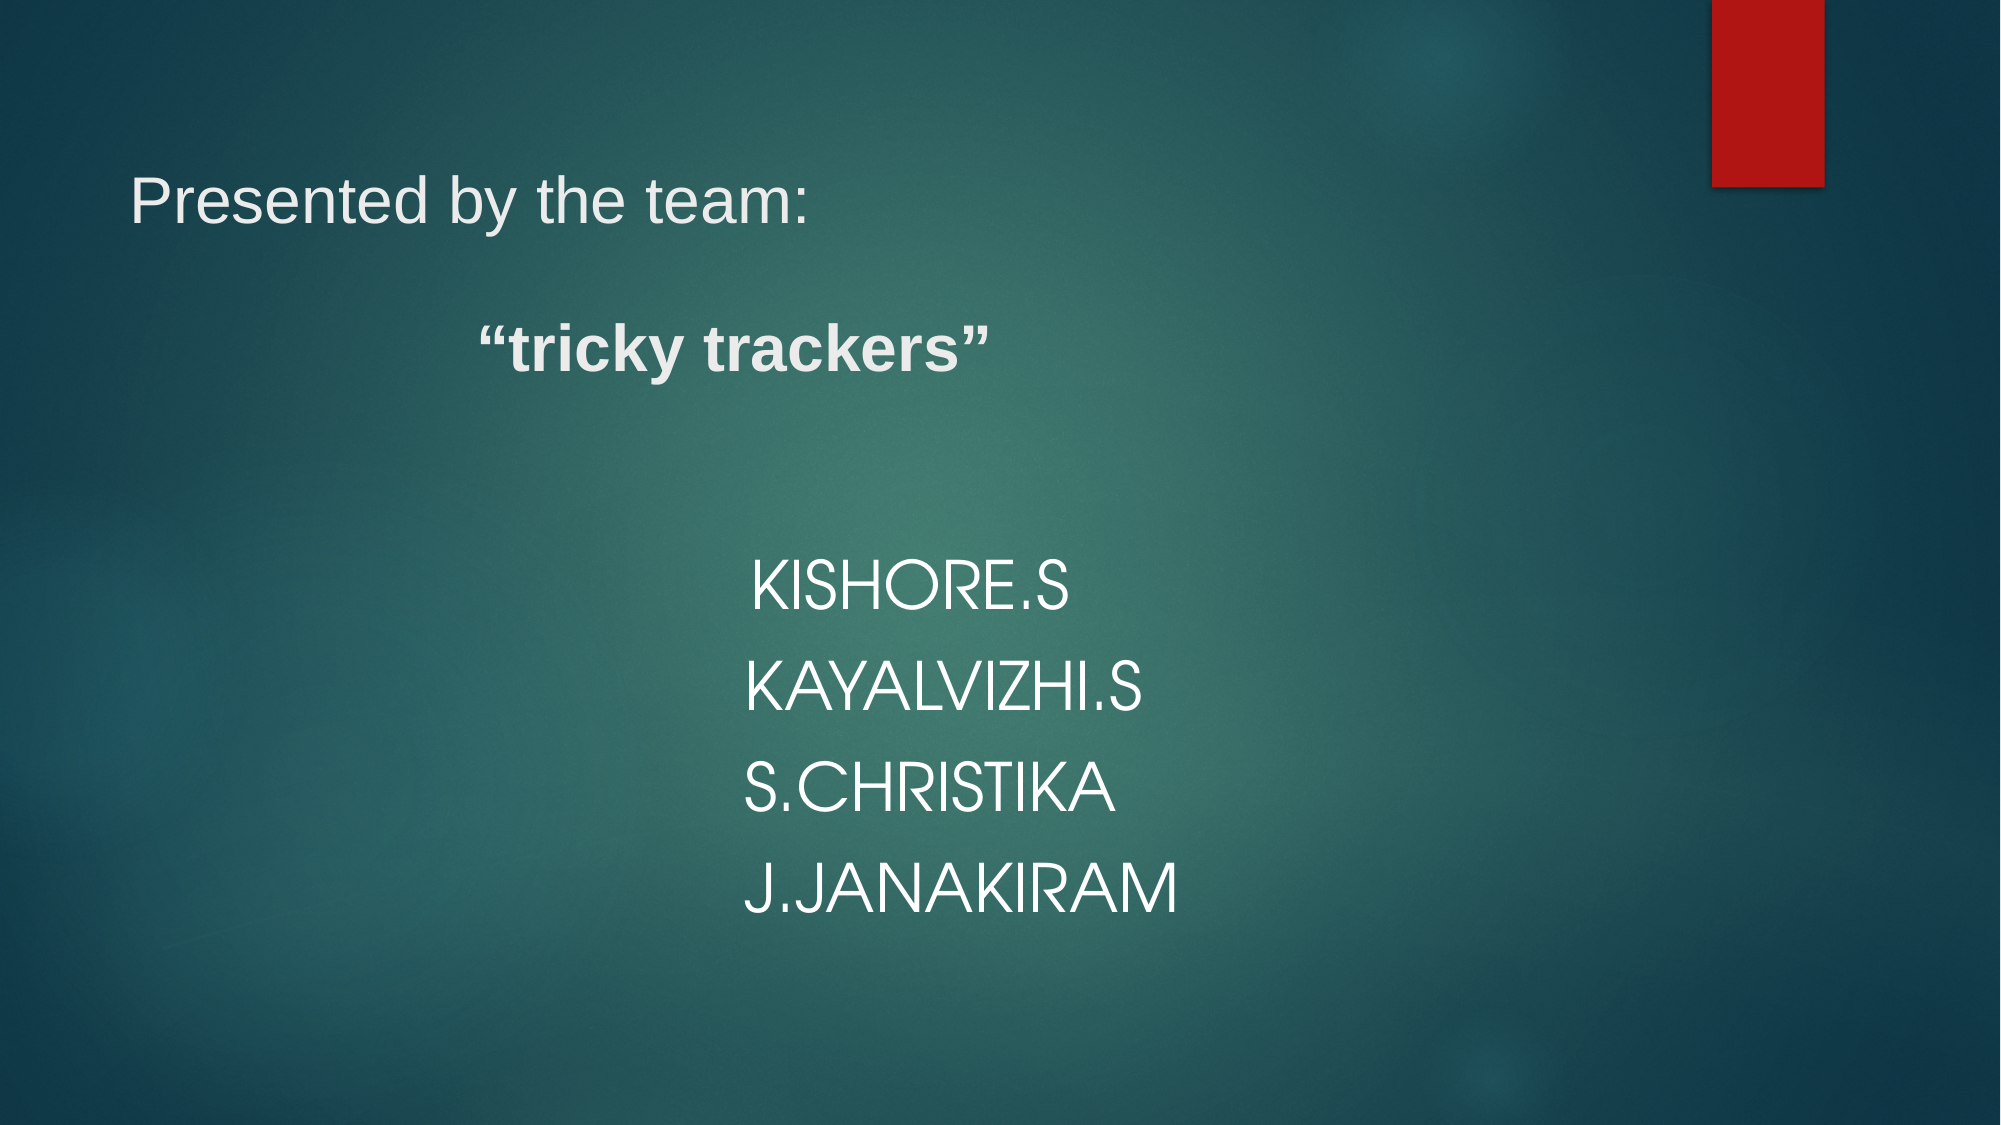

# Presented by the team: “tricky trackers”

                                                    KISHORE.S
                                KAYALVIZHI.S
                                S.CHRISTIKA
                                J.JANAKIRAM